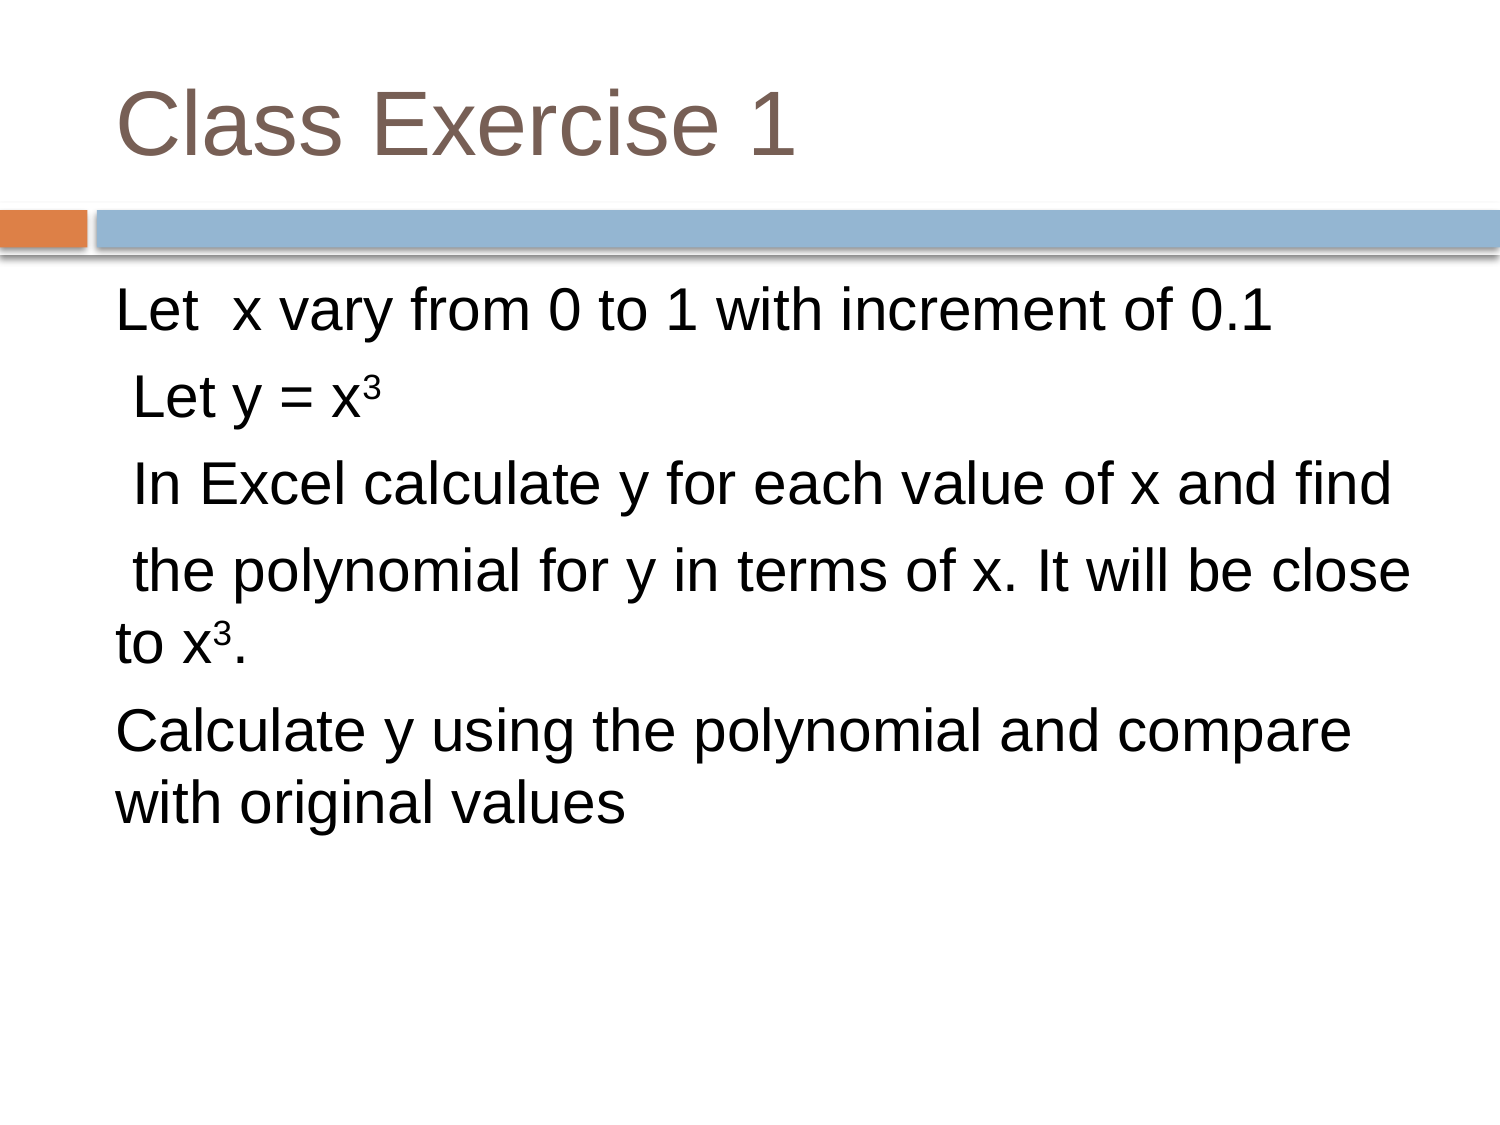

# Class Exercise 1
Let  x vary from 0 to 1 with increment of 0.1
 Let y = x3
 In Excel calculate y for each value of x and find
 the polynomial for y in terms of x. It will be close to x3.
Calculate y using the polynomial and compare with original values